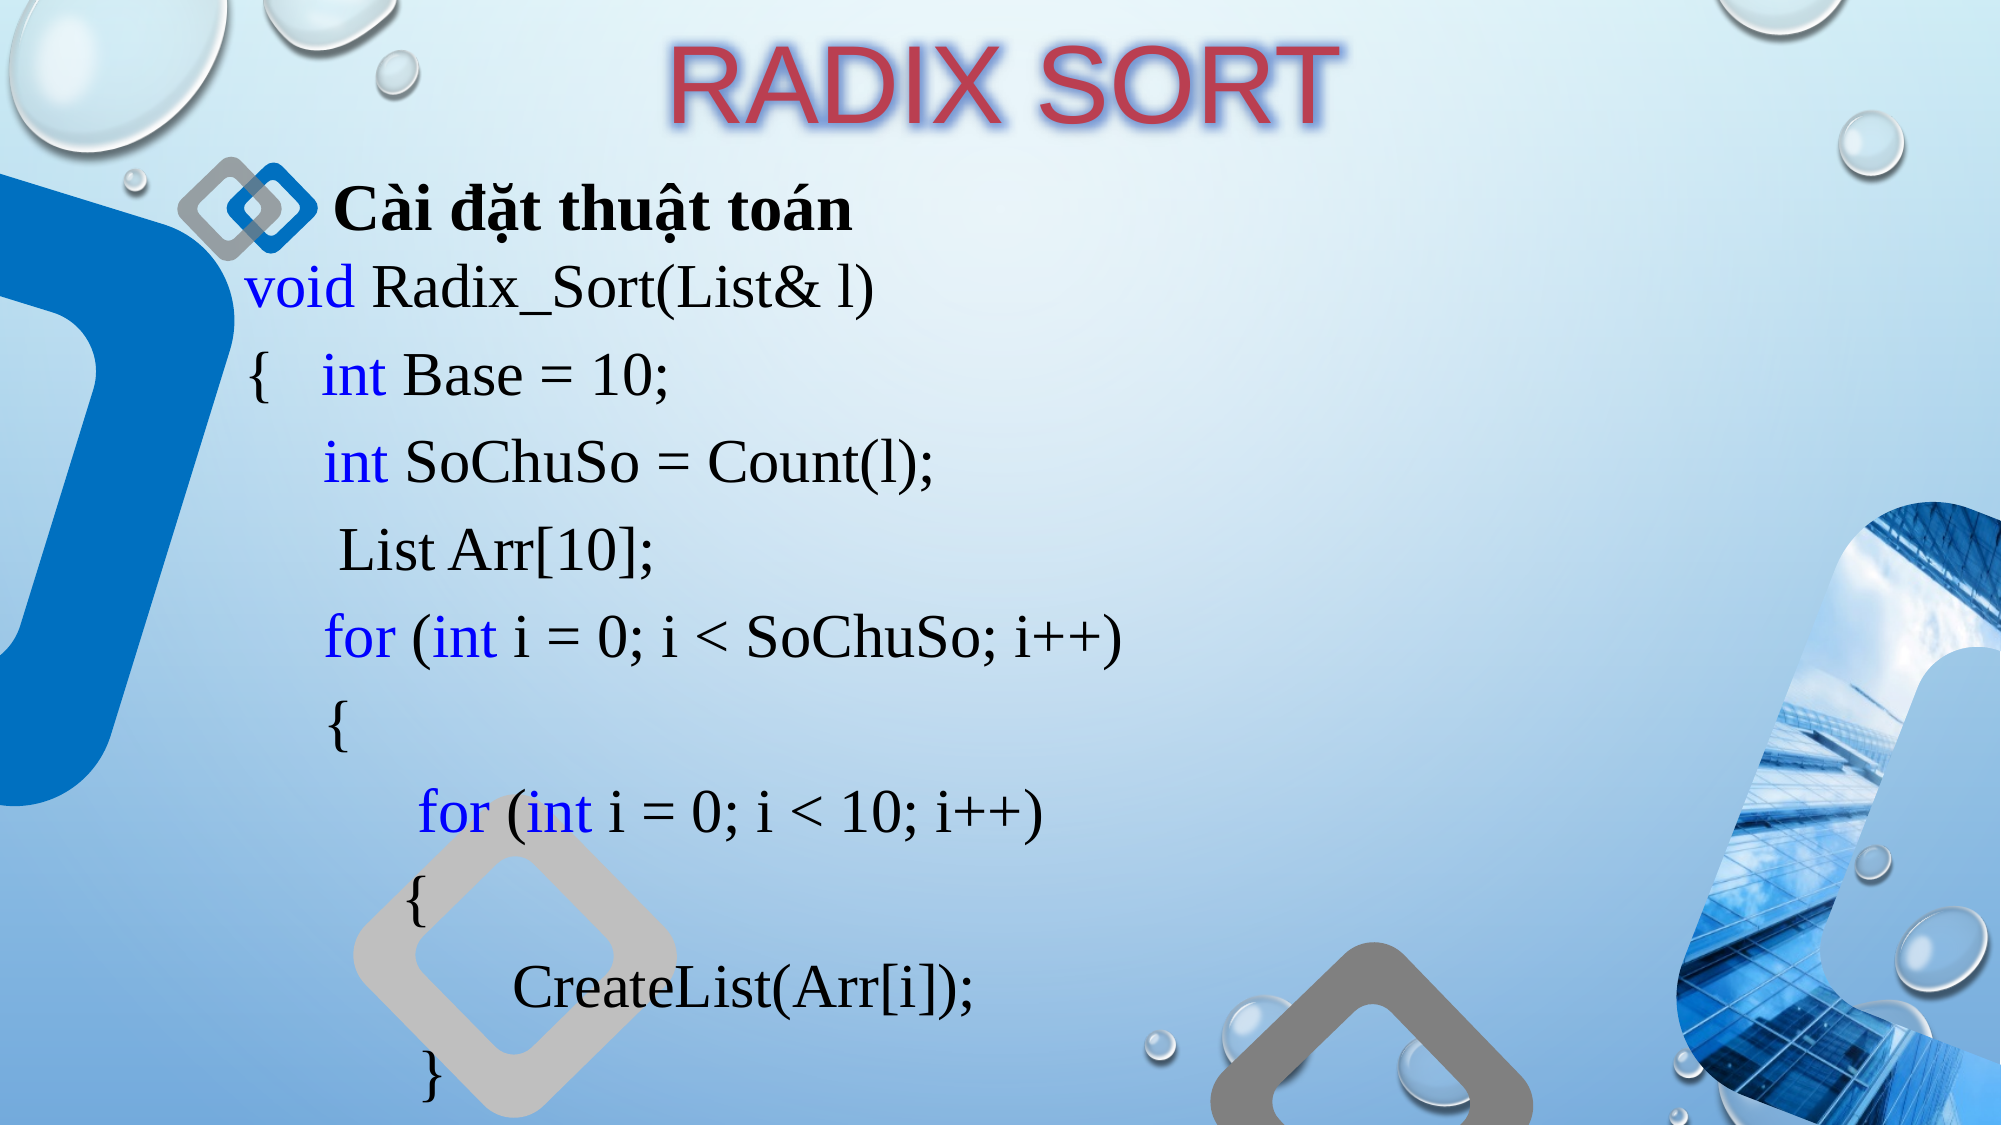

RADIX SORT

Cài đặt thuật toán

void Radix_Sort(List& l)
{   int Base = 10;
     int SoChuSo = Count(l);
      List Arr[10];
     for (int i = 0; i < SoChuSo; i++)
     {
           for (int i = 0; i < 10; i++)
          {
                 CreateList(Arr[i]);
           }